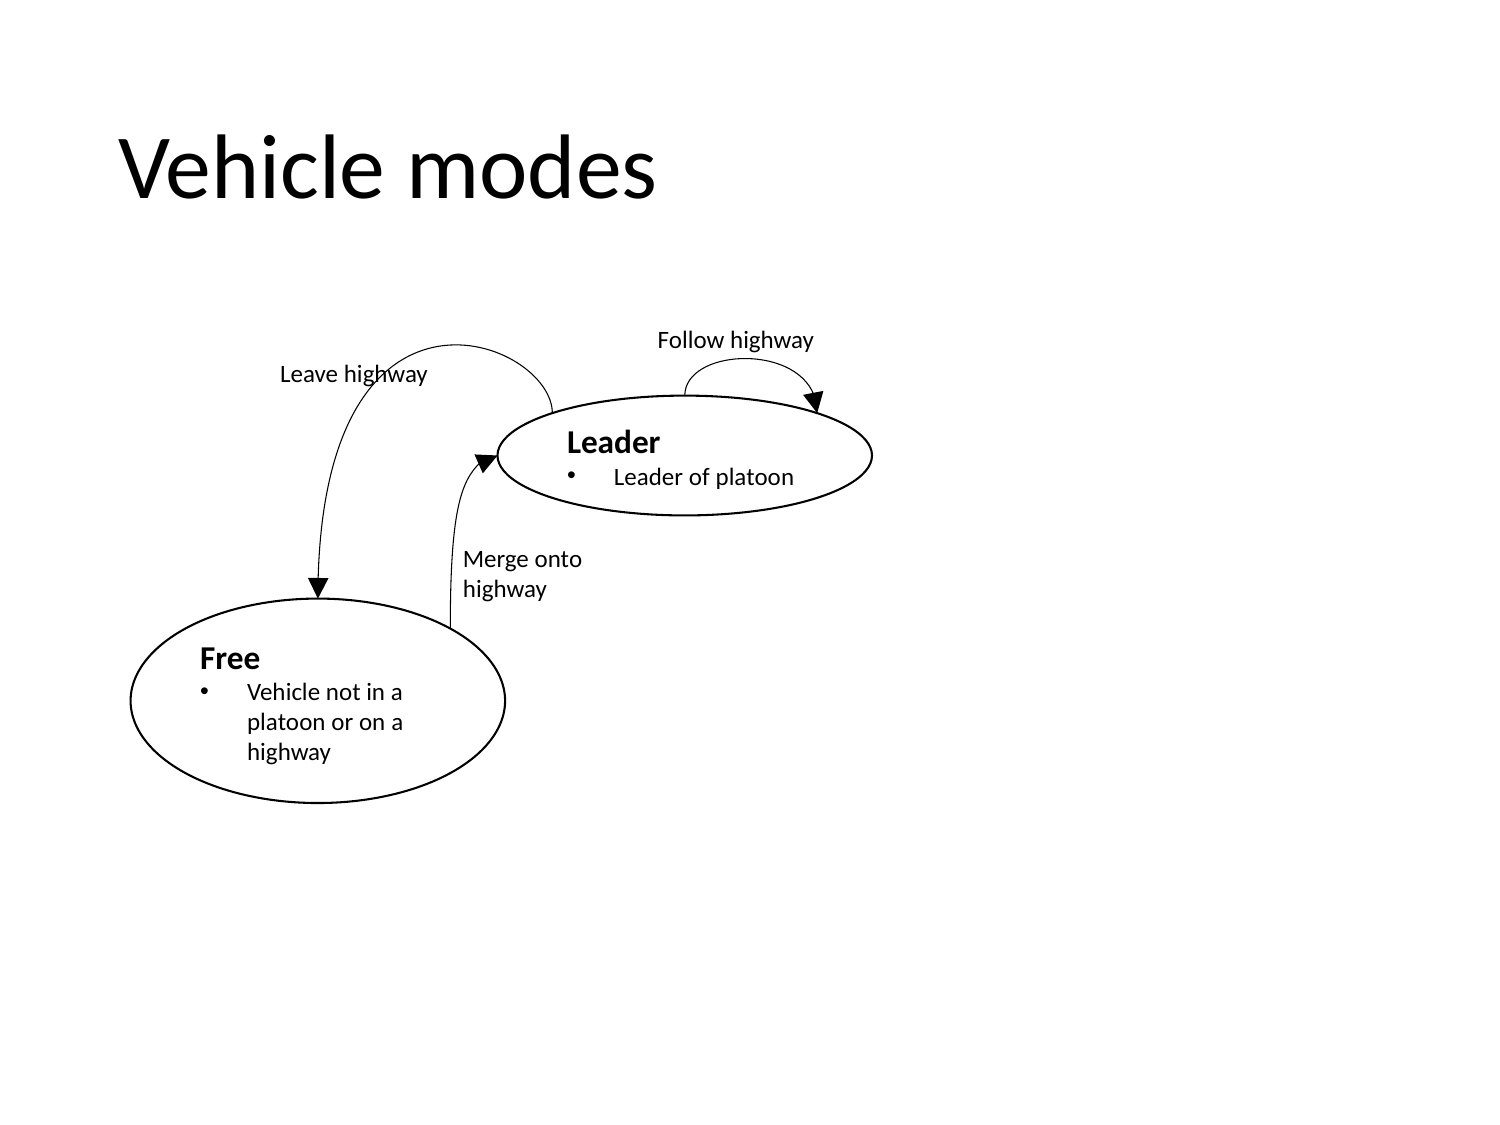

# Vehicle modes
Follow highway
Leave highway
Leader
Leader of platoon
Merge onto highway
Free
Vehicle not in a platoon or on a highway